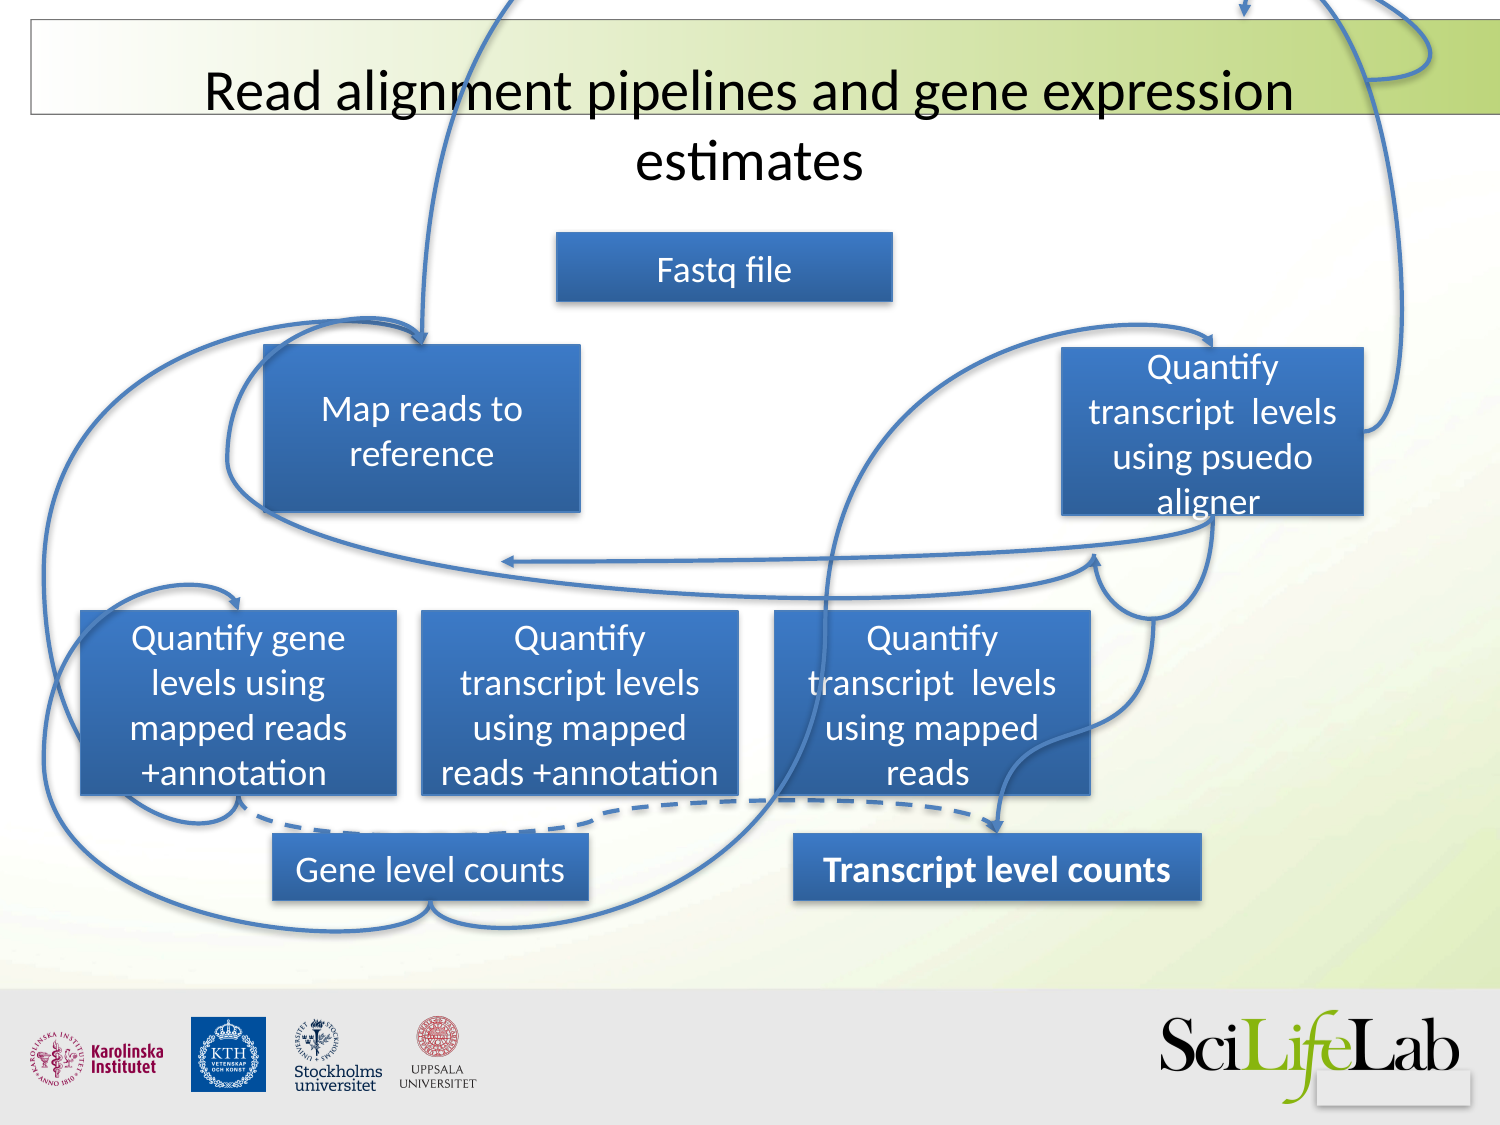

# Read alignment pipelines and gene expression estimates
Fastq file
Map reads to reference
Quantify transcript  levels using psuedo aligner
Quantify gene levels using mapped reads +annotation
Quantify transcript levels using mapped reads +annotation
Quantify transcript  levels using mapped reads
Gene level counts
Transcript level counts